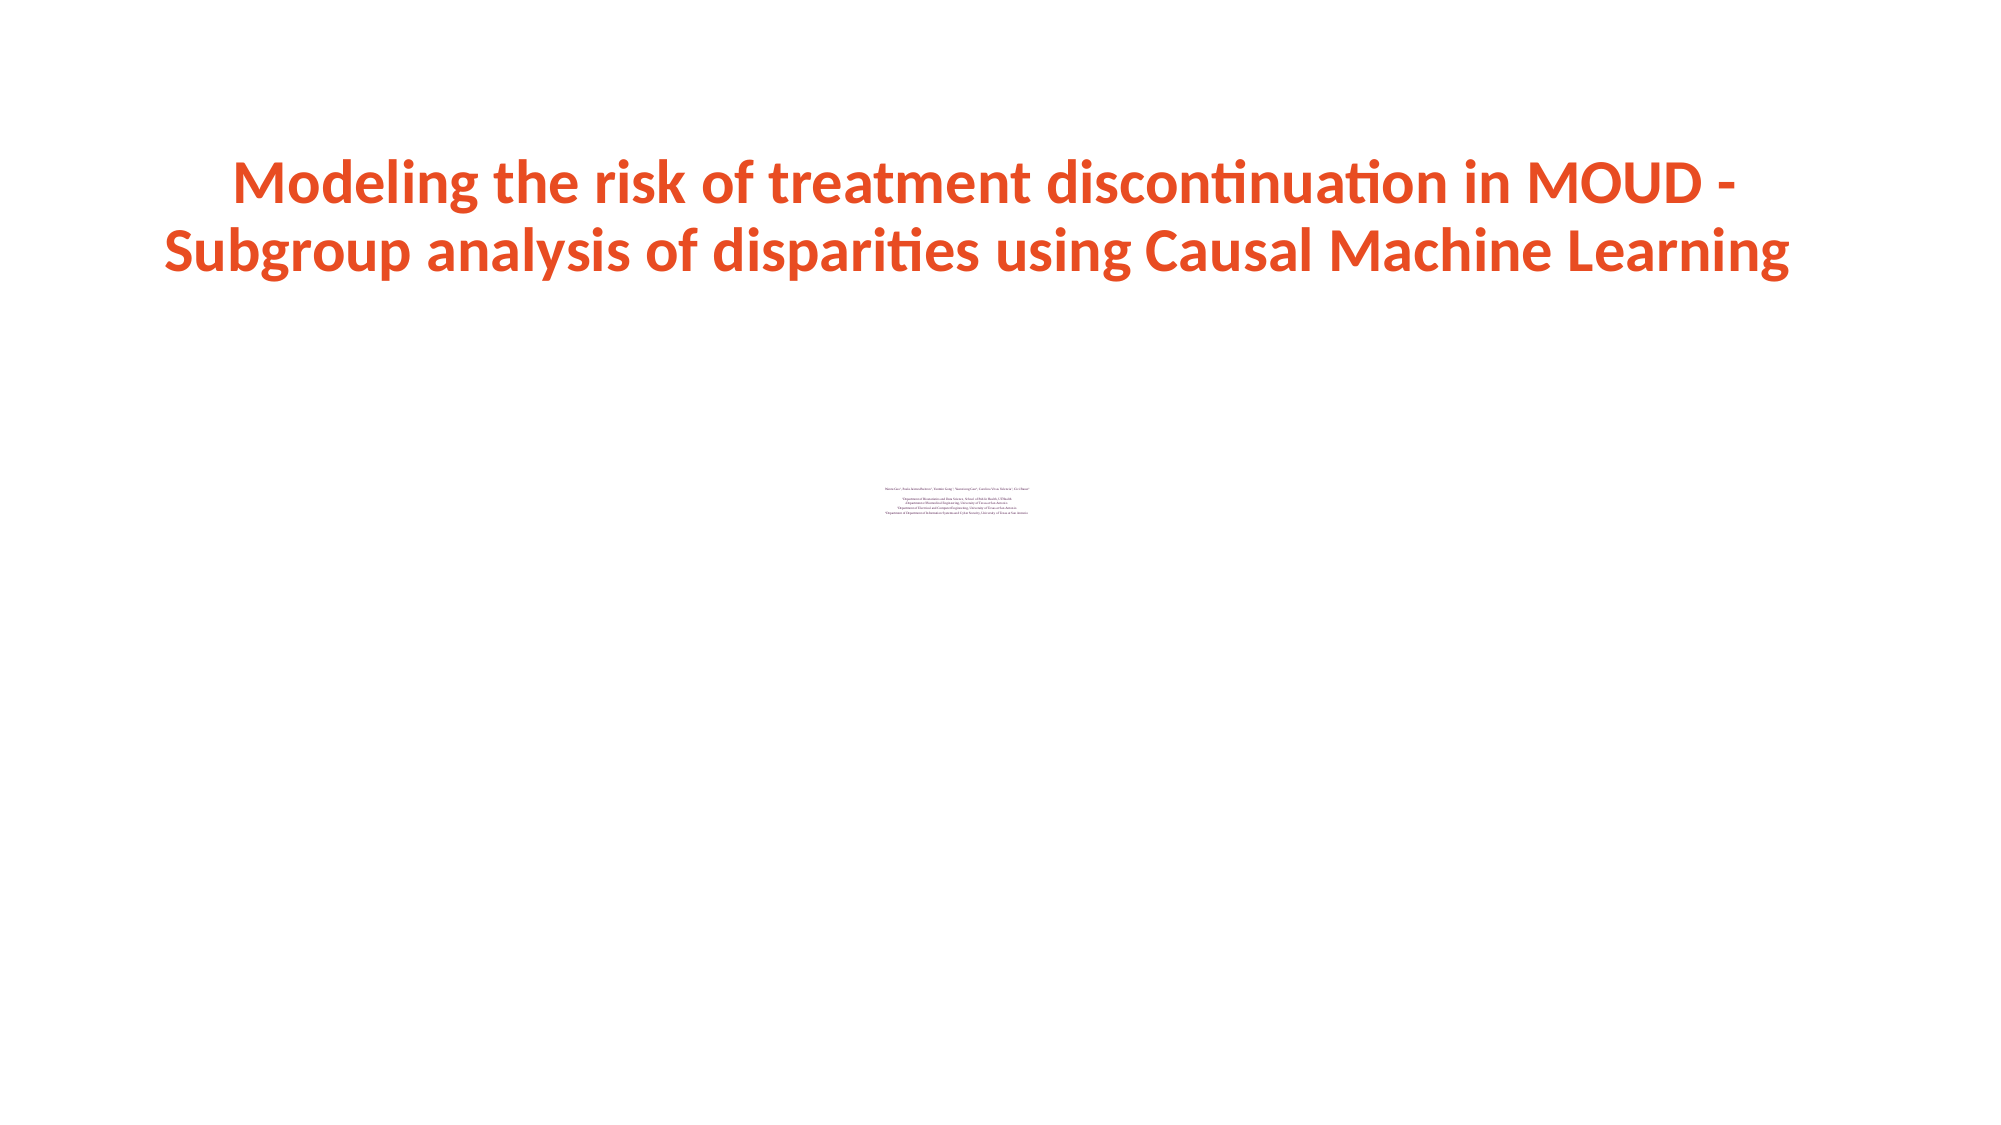

# Modeling the risk of treatment discontinuation in MOUD - Subgroup analysis of disparities using Causal Machine Learning
Wanru Guo1, Paula Jaimes Buitron2, Yanmin Gong3, Yuanxiong Guo4, Carolina Vivas Valencia2, Cici Bauer1

1Department of Biostatistics and Data Science, School of Public Health, UTHealth
2Department of Biomedical Engineering, University of Texas at San Antonio
3Department of Electrical and Computer Engineering, University of Texas at San Antonio
4Department of Department of Information Systems and Cyber Security, University of Texas at San Antonio